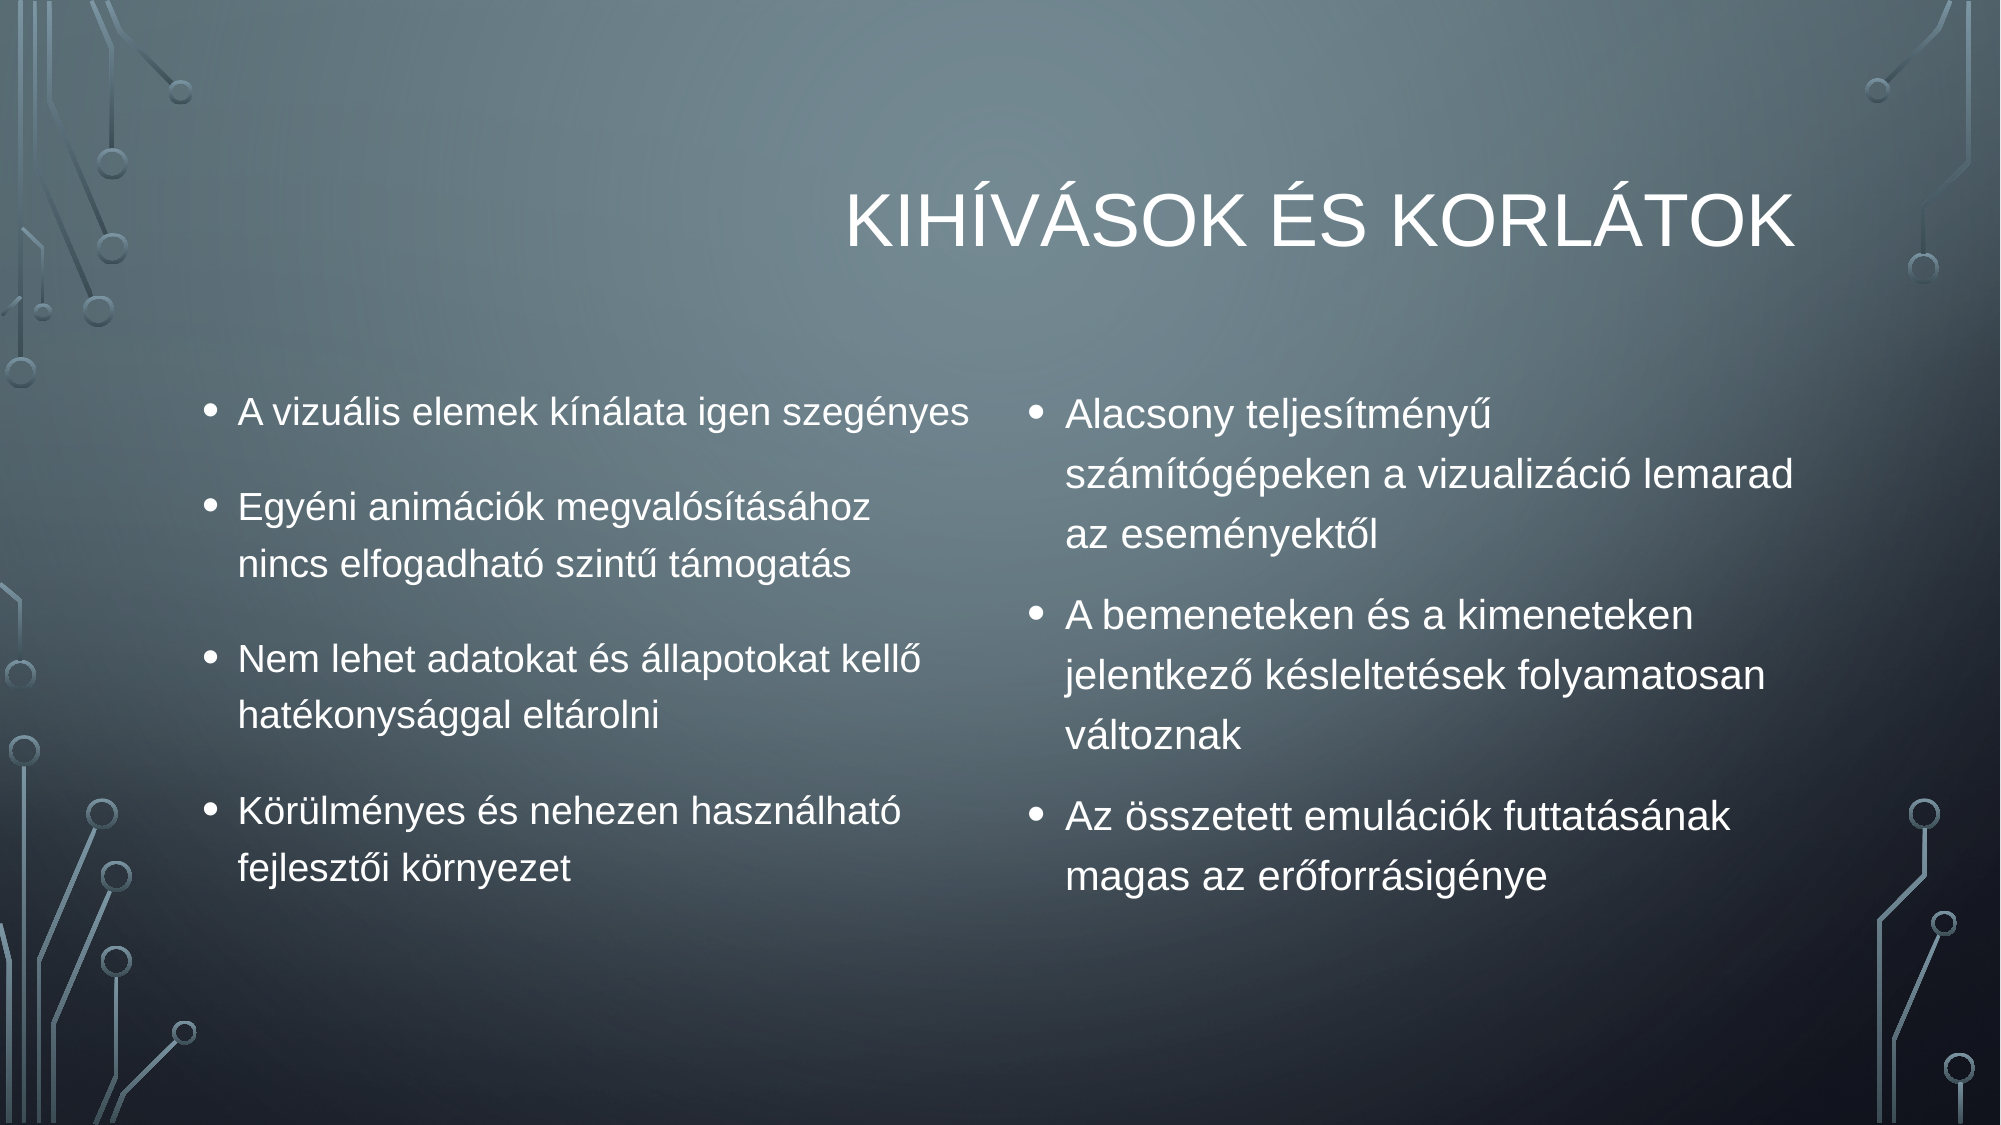

# Kihívások és korlátok
A vizuális elemek kínálata igen szegényes
Egyéni animációk megvalósításához nincs elfogadható szintű támogatás
Nem lehet adatokat és állapotokat kellő hatékonysággal eltárolni
Körülményes és nehezen használható fejlesztői környezet
Alacsony teljesítményű számítógépeken a vizualizáció lemarad az eseményektől
A bemeneteken és a kimeneteken jelentkező késleltetések folyamatosan változnak
Az összetett emulációk futtatásának magas az erőforrásigénye